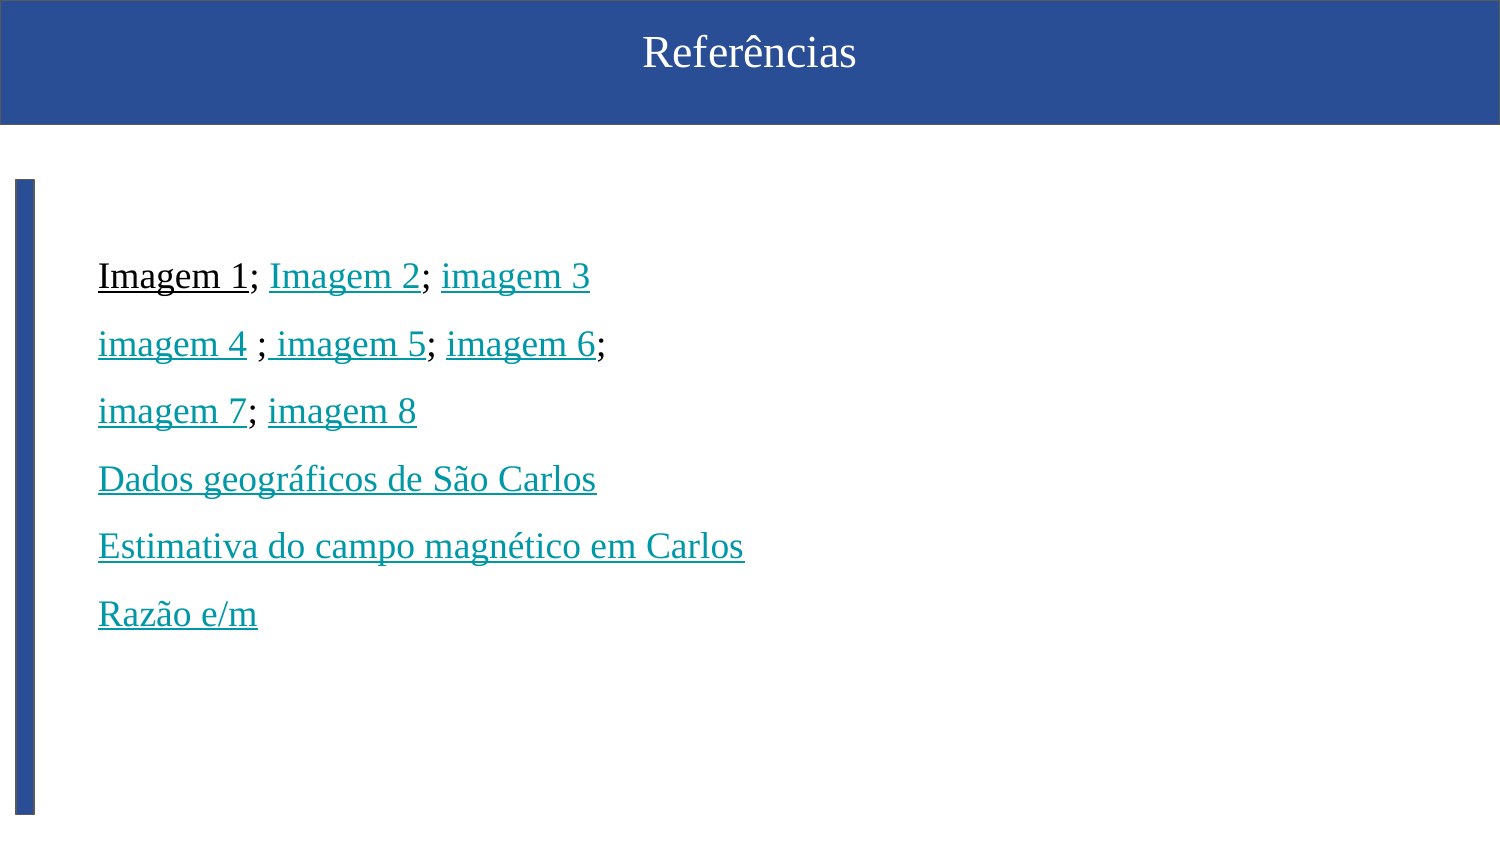

# Referências
Imagem 1; Imagem 2; imagem 3
imagem 4 ; imagem 5; imagem 6;
imagem 7; imagem 8
Dados geográficos de São Carlos
Estimativa do campo magnético em Carlos
Razão e/m